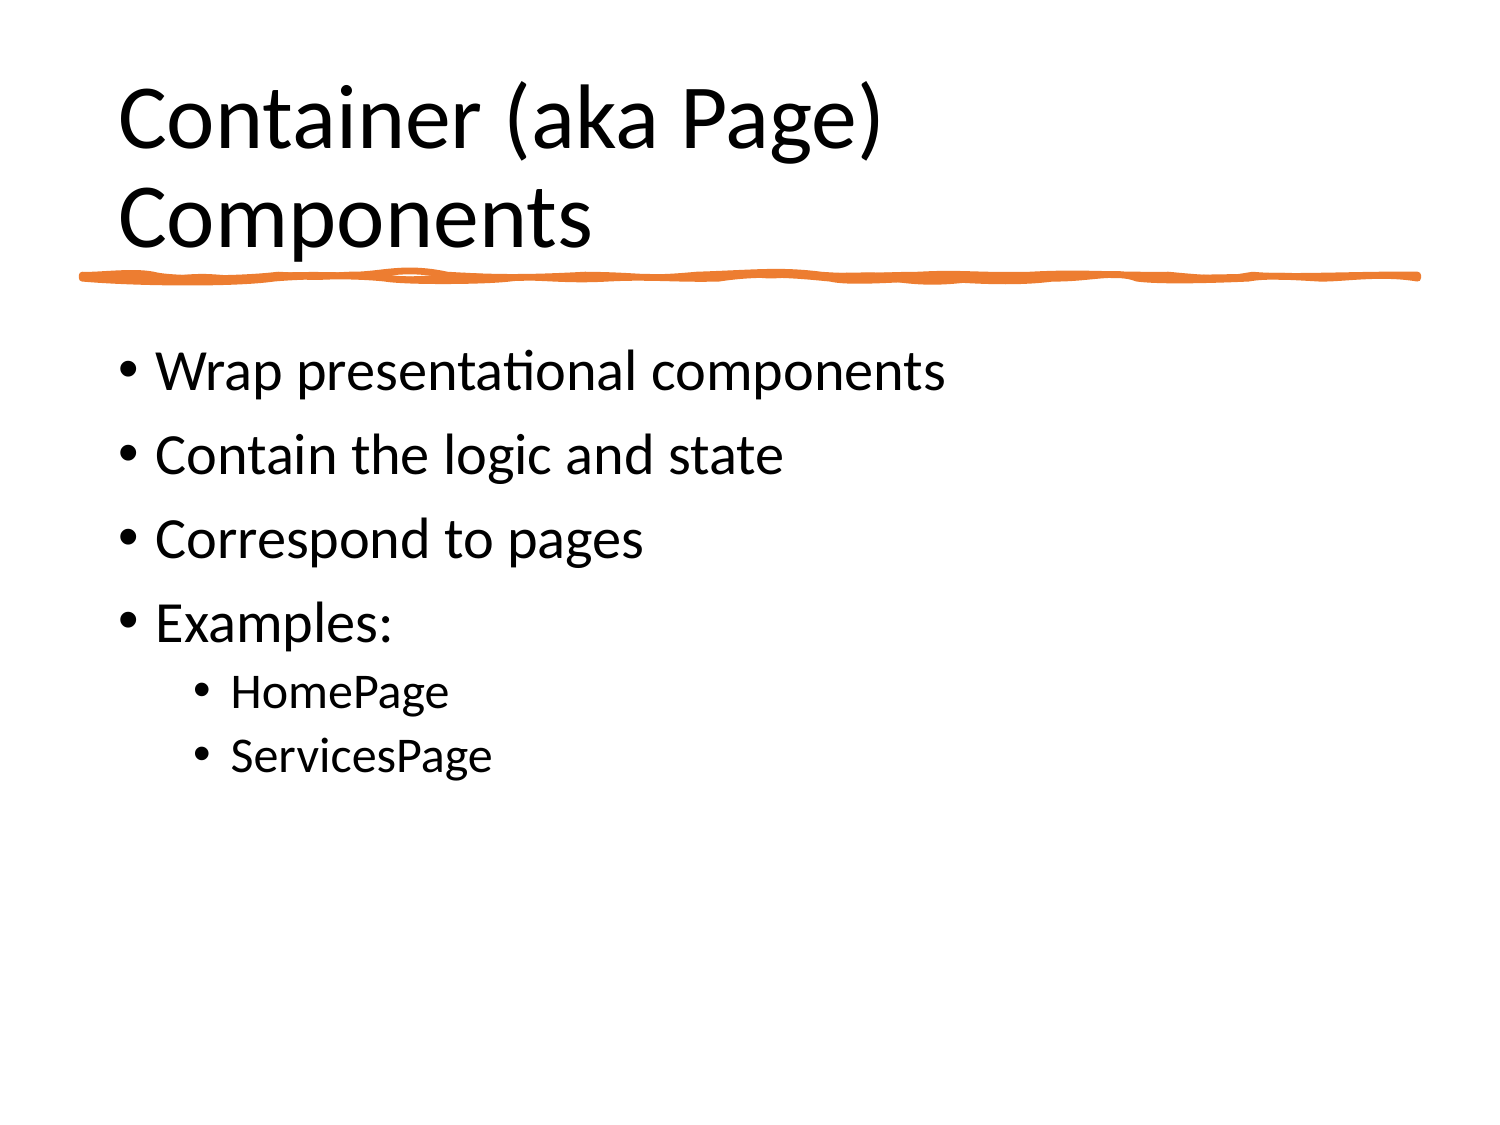

# Container (aka Page) Components
Wrap presentational components
Contain the logic and state
Correspond to pages
Examples:
HomePage
ServicesPage